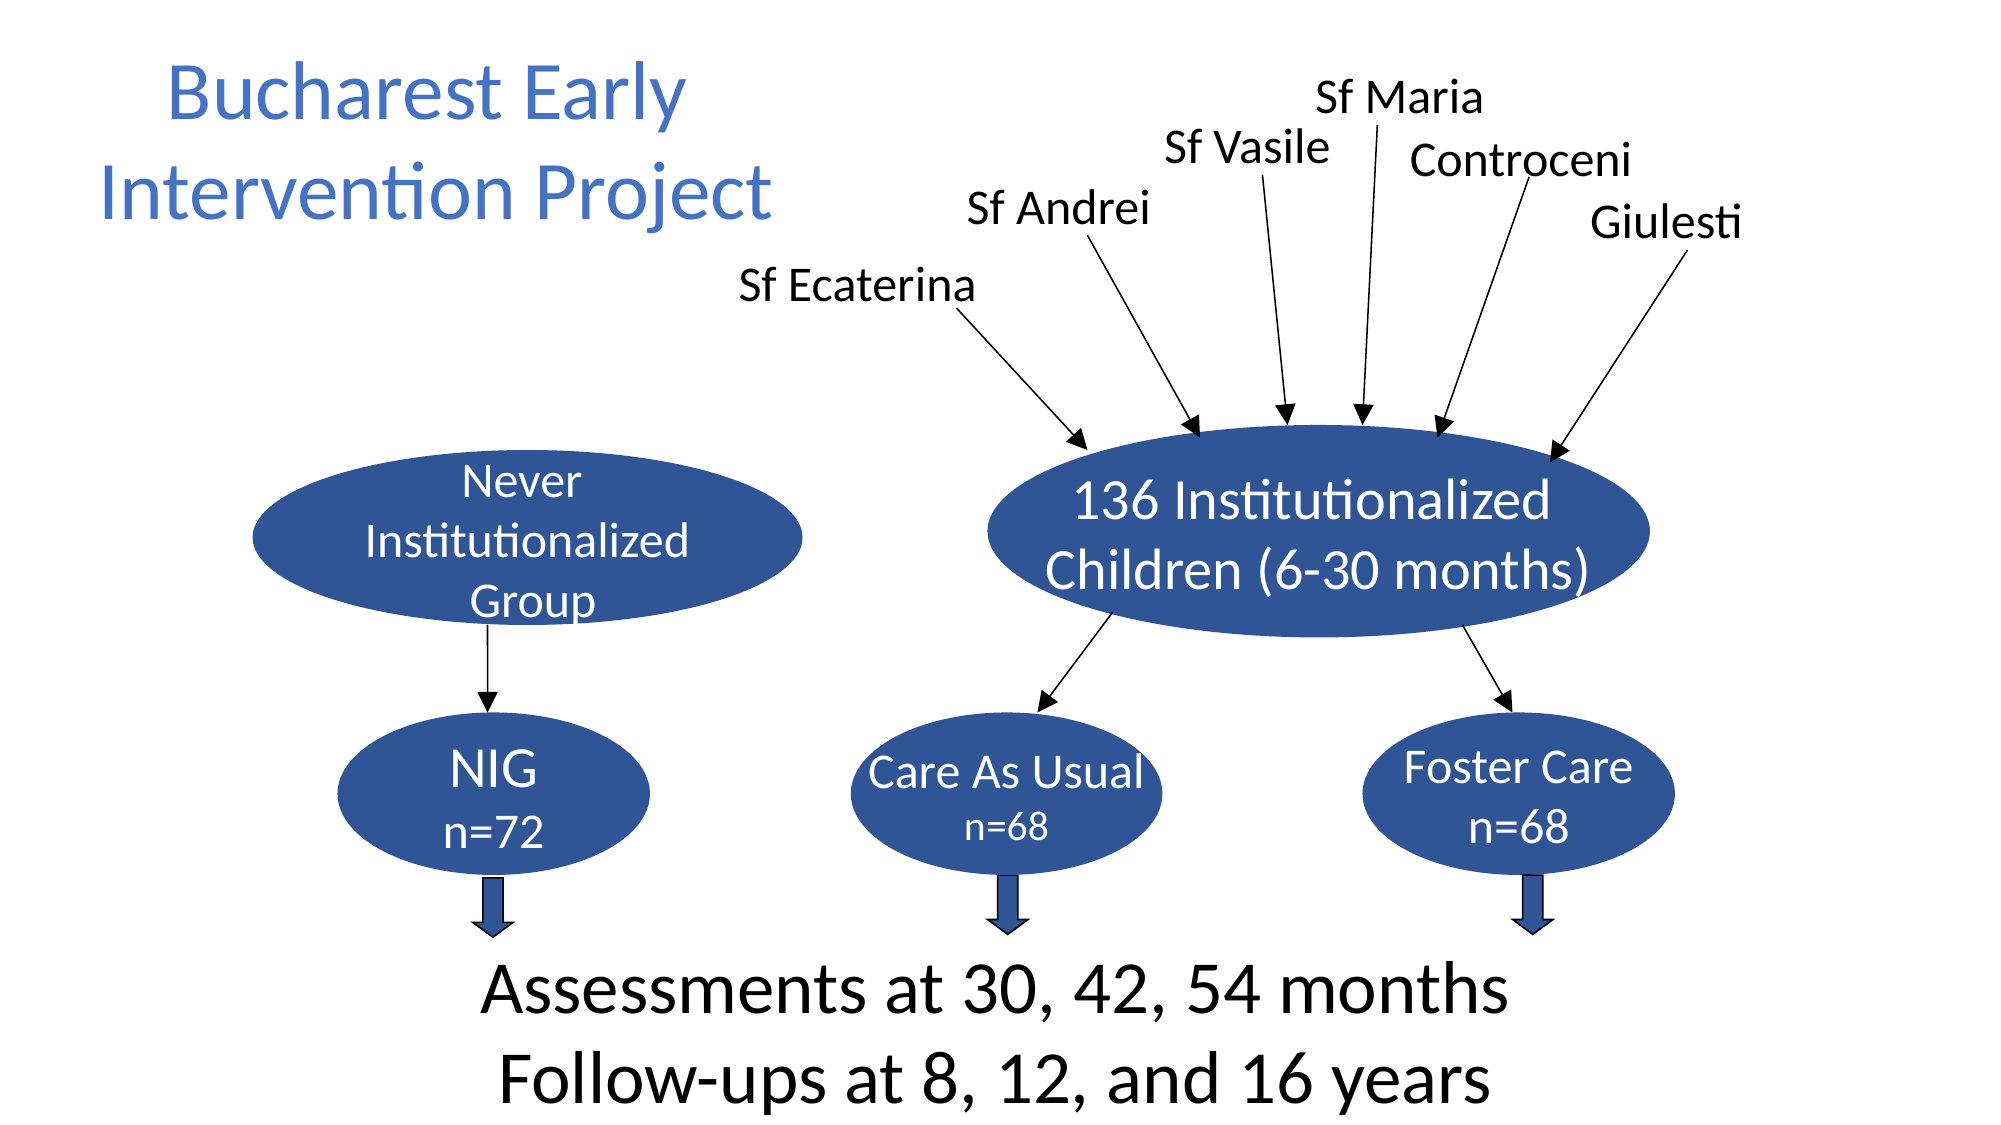

Sf Maria
Bucharest Early
Intervention Project
Sf Vasile

Controceni
Sf Andrei

Giulesti

Sf Ecaterina

136 Institutionalized
Children (6-30 months)

Never
Institutionalized
 Group

NIG
n=72

Care As Usual
n=68
Foster Care
n=68

Assessments at 30, 42, 54 months
Follow-ups at 8, 12, and 16 years